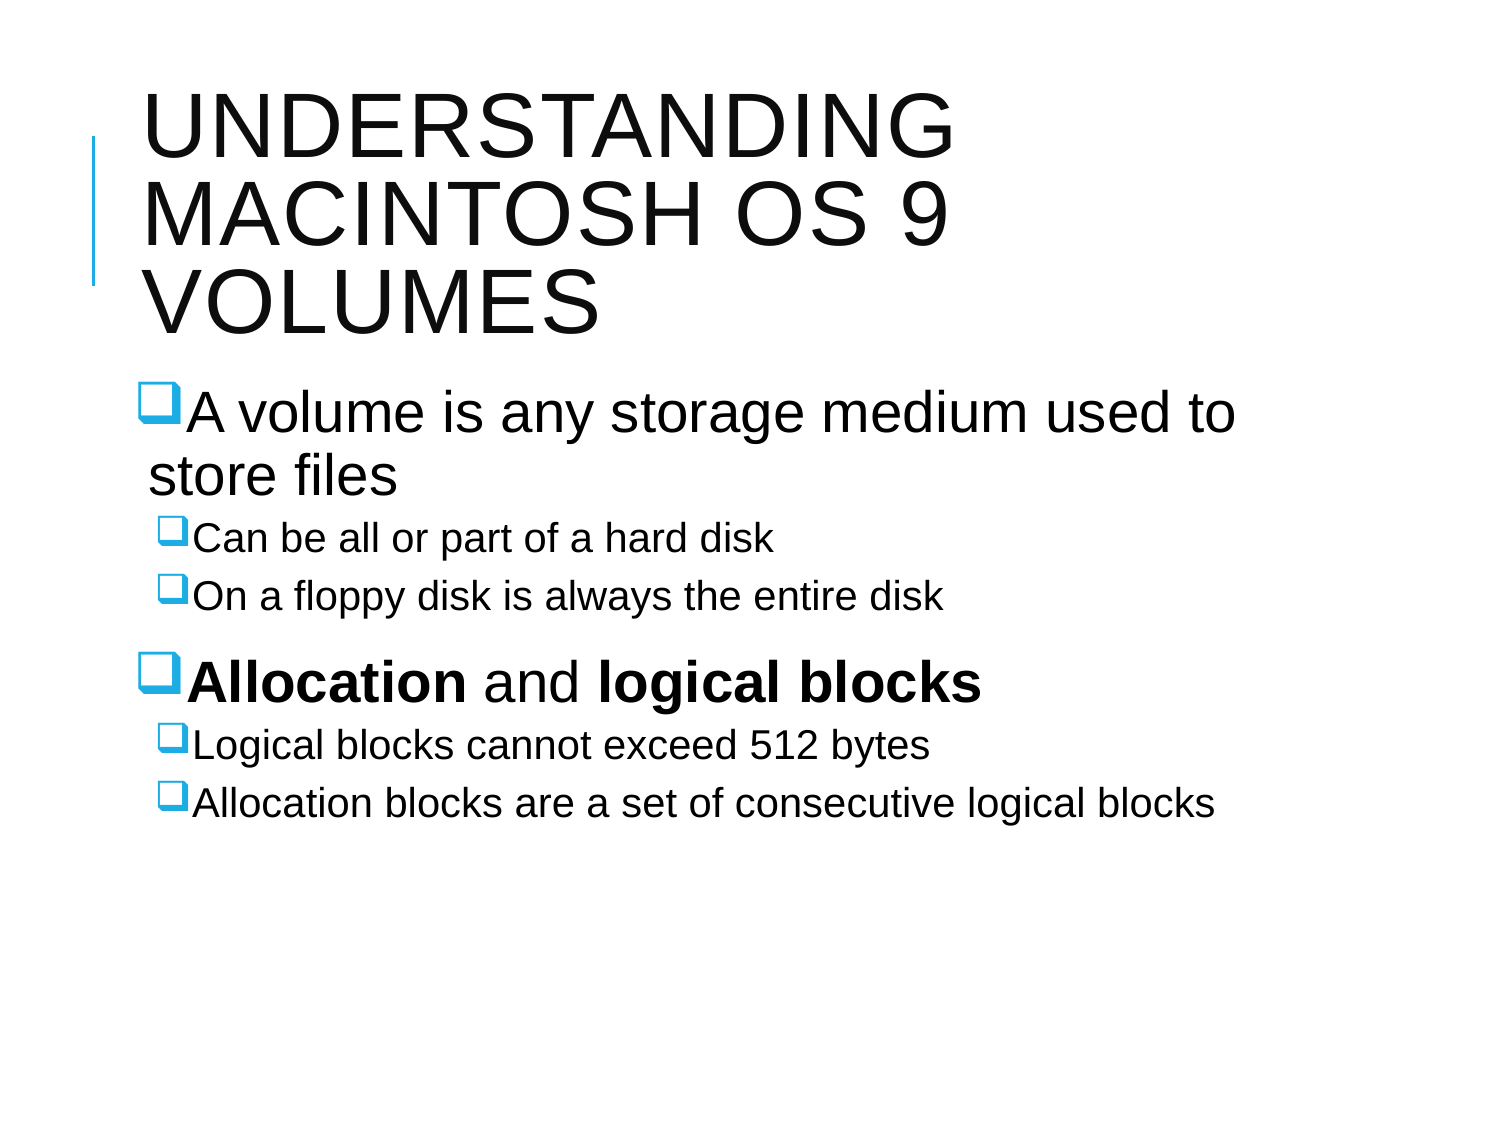

# Understanding Macintosh OS 9 Volumes
A volume is any storage medium used to store files
Can be all or part of a hard disk
On a floppy disk is always the entire disk
Allocation and logical blocks
Logical blocks cannot exceed 512 bytes
Allocation blocks are a set of consecutive logical blocks